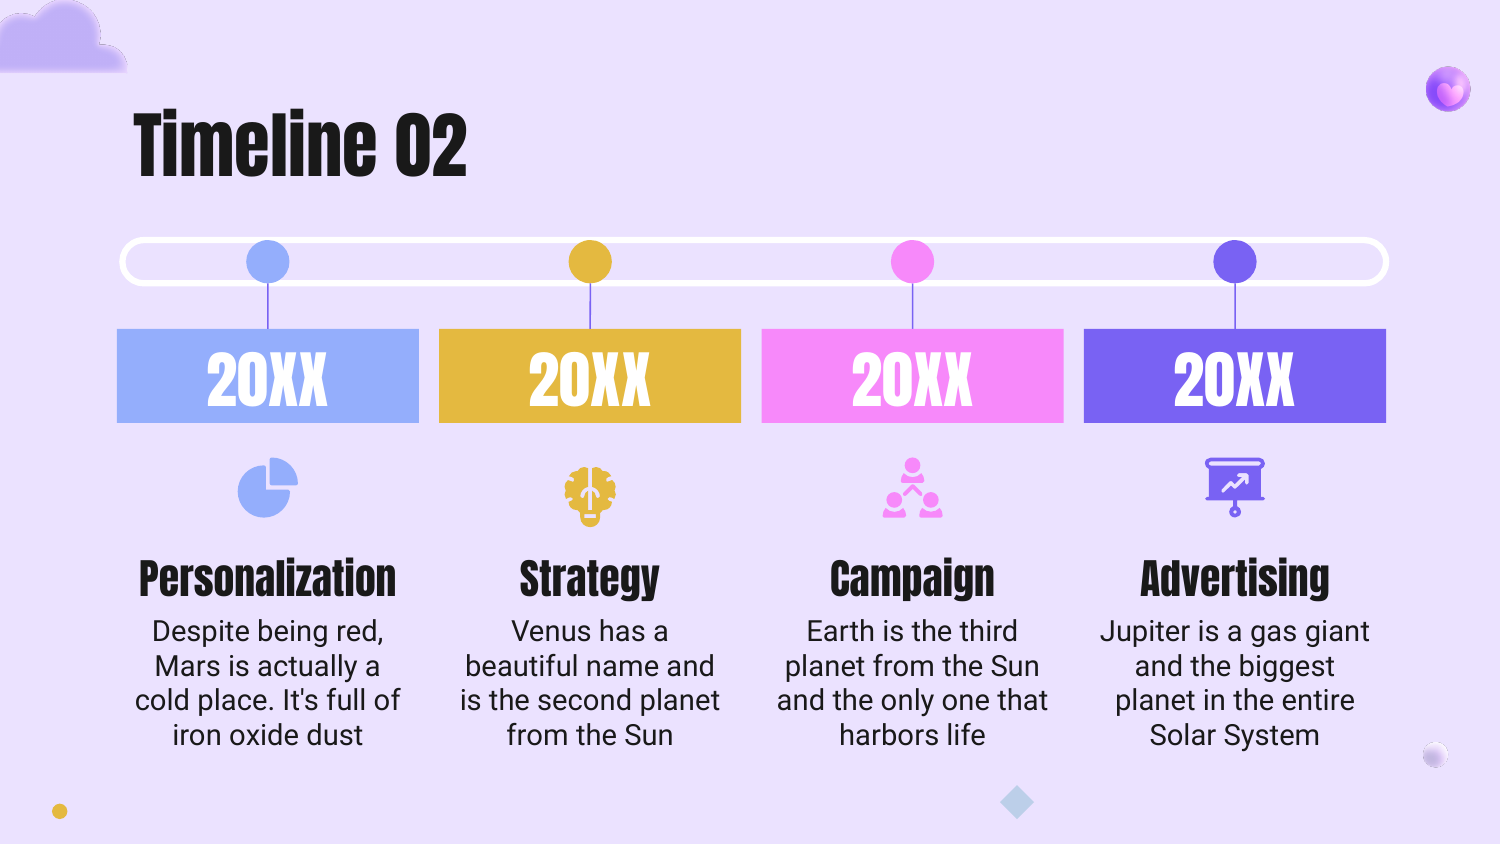

# Timeline 02

20XX
20XX
20XX
20XX

Personalization
Strategy
Campaign
Advertising
Despite being red, Mars is actually a cold place. It's full of iron oxide dust
Jupiter is a gas giant and the biggest planet in the entire Solar System
Venus has a beautiful name and is the second planet from the Sun
Earth is the third planet from the Sun and the only one that harbors life